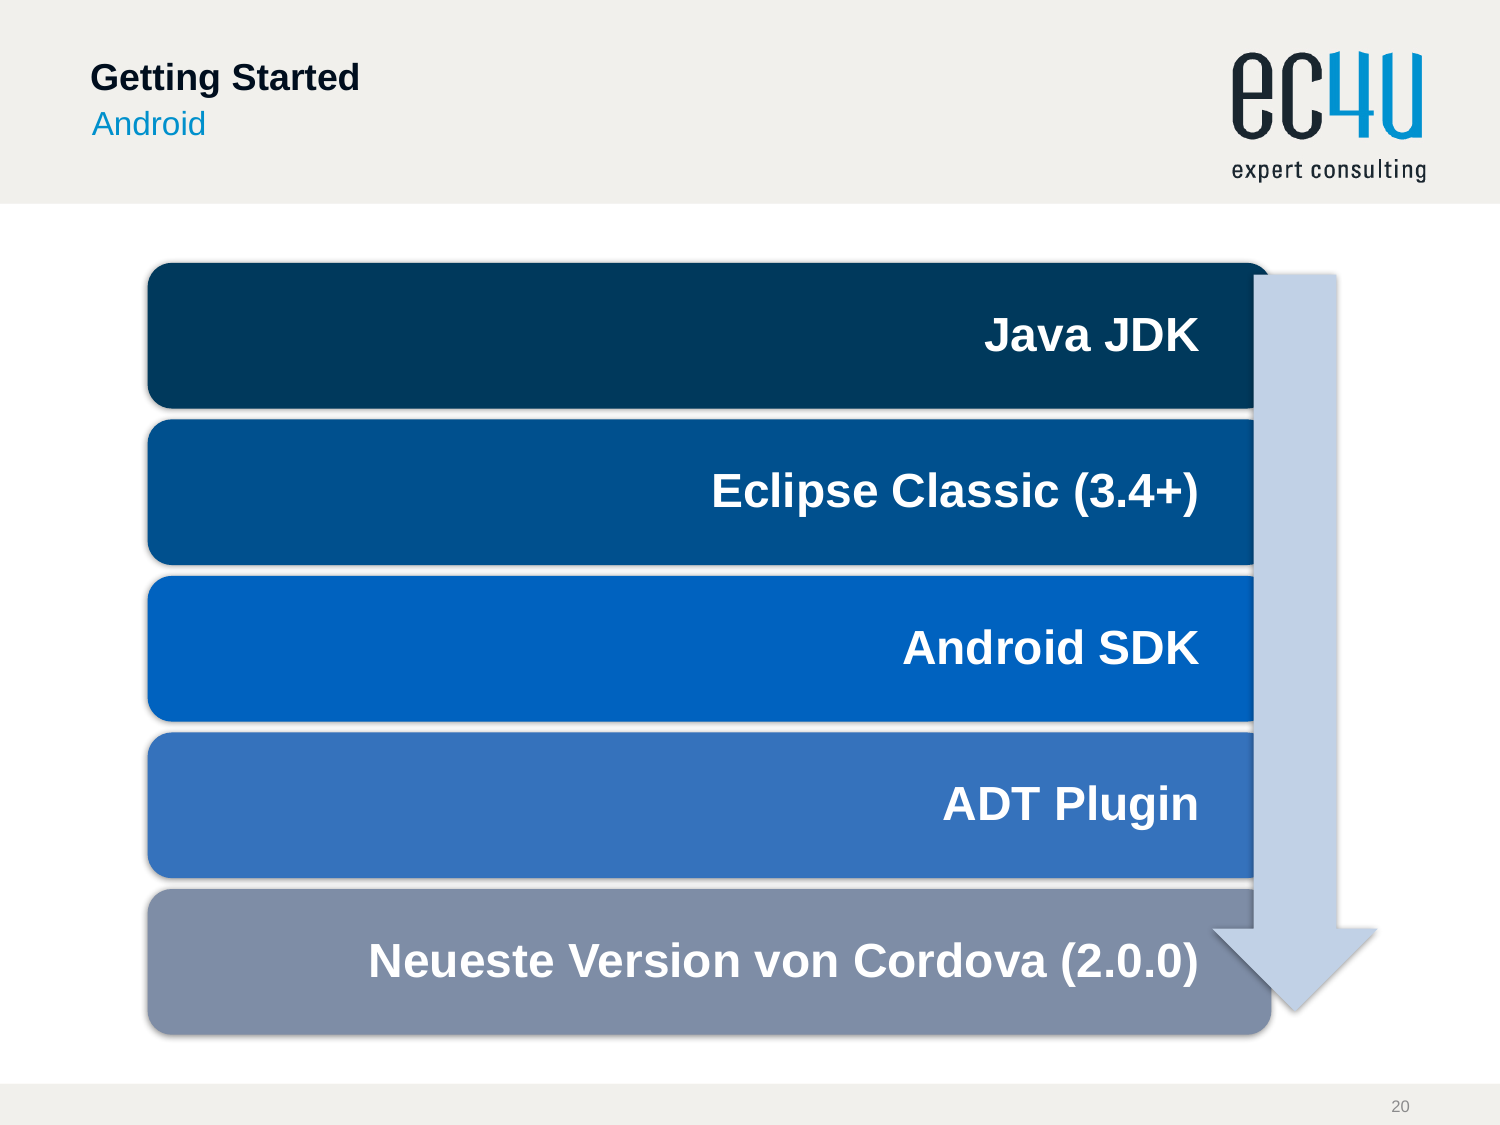

# Getting Started
Android
Java JDK

Eclipse Classic (3.4+)
Android SDK
ADT Plugin
Neueste Version von Cordova (2.0.0)
20